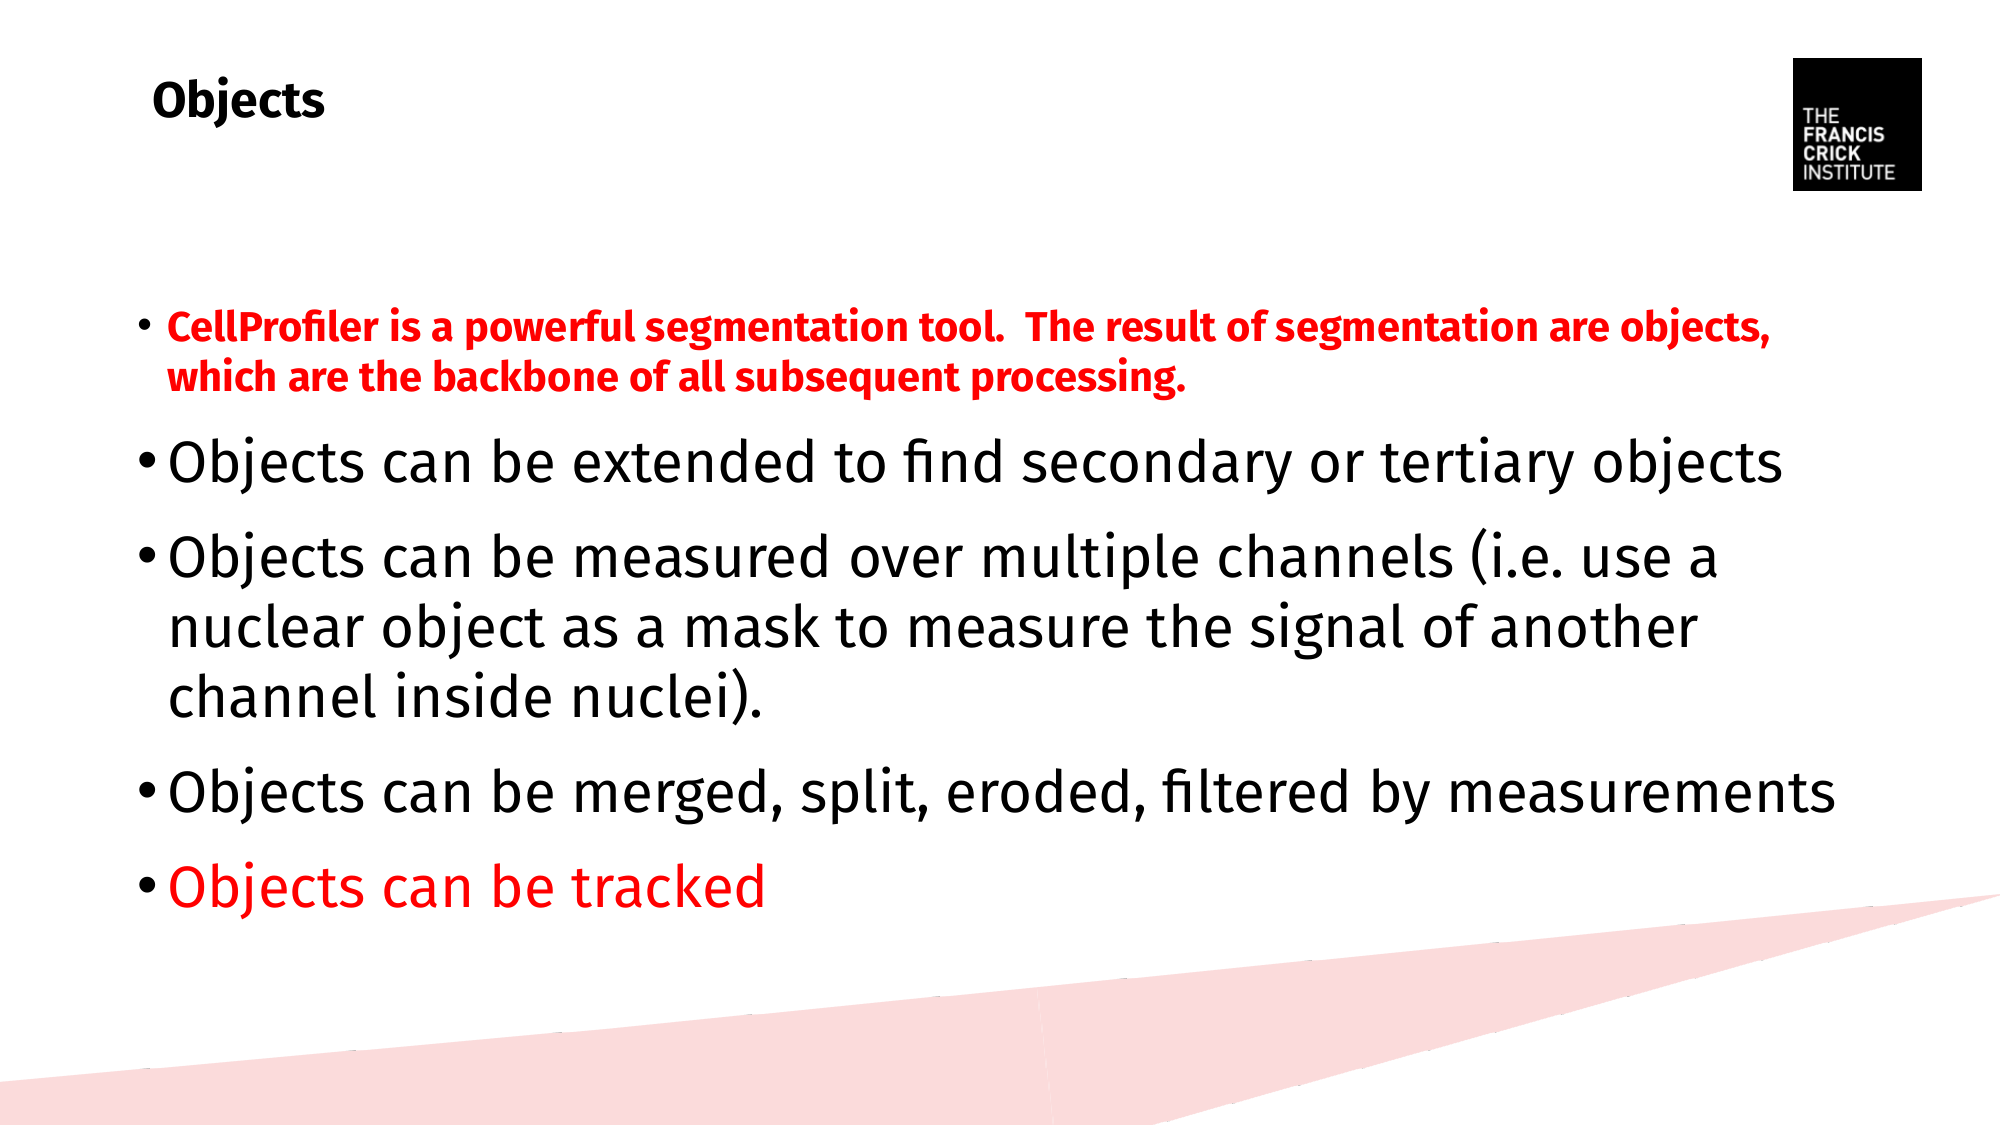

# Objects
CellProfiler is a powerful segmentation tool.  The result of segmentation are objects, which are the backbone of all subsequent processing.
Objects can be extended to find secondary or tertiary objects
Objects can be measured over multiple channels (i.e. use a nuclear object as a mask to measure the signal of another channel inside nuclei).
Objects can be merged, split, eroded, filtered by measurements
Objects can be tracked